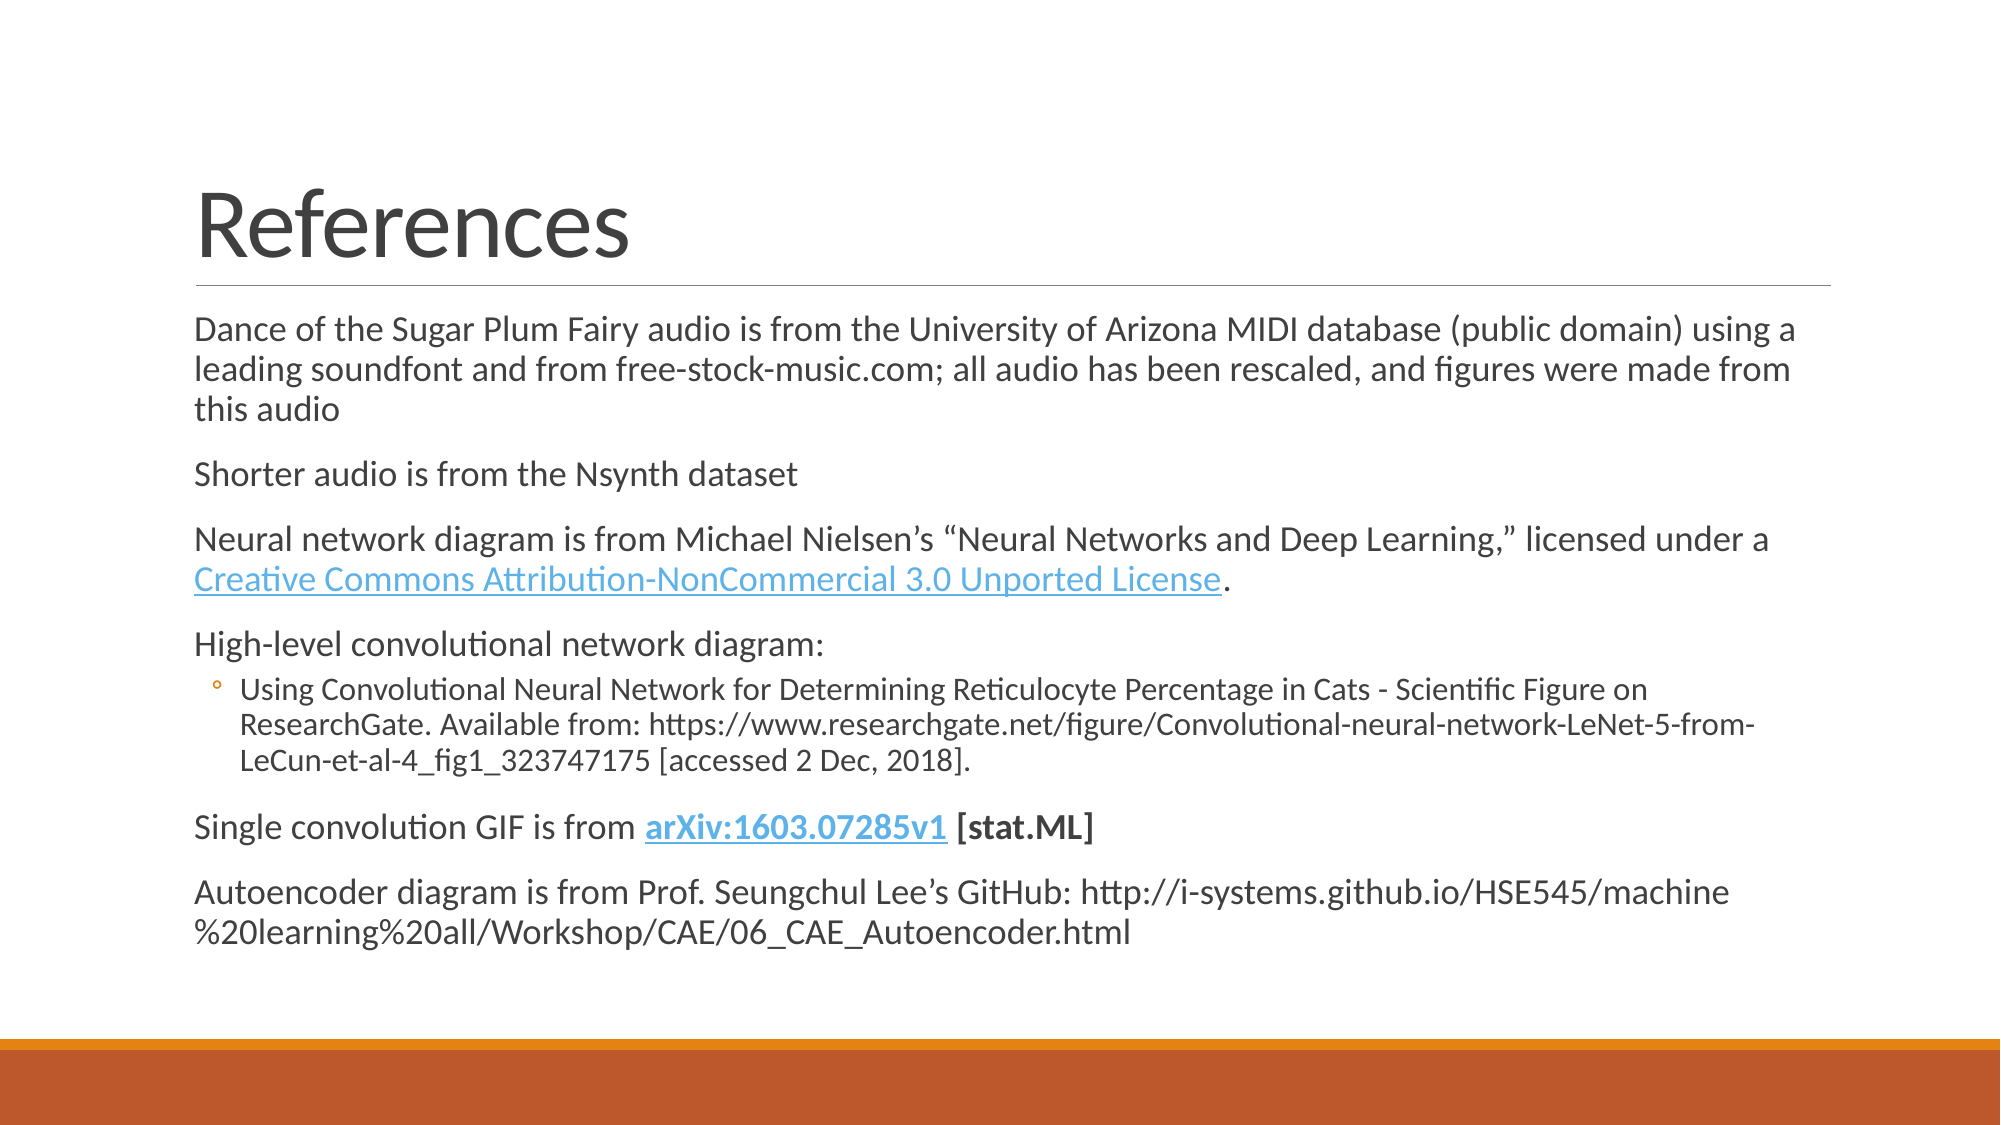

# References
Dance of the Sugar Plum Fairy audio is from the University of Arizona MIDI database (public domain) using a leading soundfont and from free-stock-music.com; all audio has been rescaled, and figures were made from this audio
Shorter audio is from the Nsynth dataset
Neural network diagram is from Michael Nielsen’s “Neural Networks and Deep Learning,” licensed under a Creative Commons Attribution-NonCommercial 3.0 Unported License.
High-level convolutional network diagram:
Using Convolutional Neural Network for Determining Reticulocyte Percentage in Cats - Scientific Figure on ResearchGate. Available from: https://www.researchgate.net/figure/Convolutional-neural-network-LeNet-5-from-LeCun-et-al-4_fig1_323747175 [accessed 2 Dec, 2018].
Single convolution GIF is from arXiv:1603.07285v1 [stat.ML]
Autoencoder diagram is from Prof. Seungchul Lee’s GitHub: http://i-systems.github.io/HSE545/machine%20learning%20all/Workshop/CAE/06_CAE_Autoencoder.html